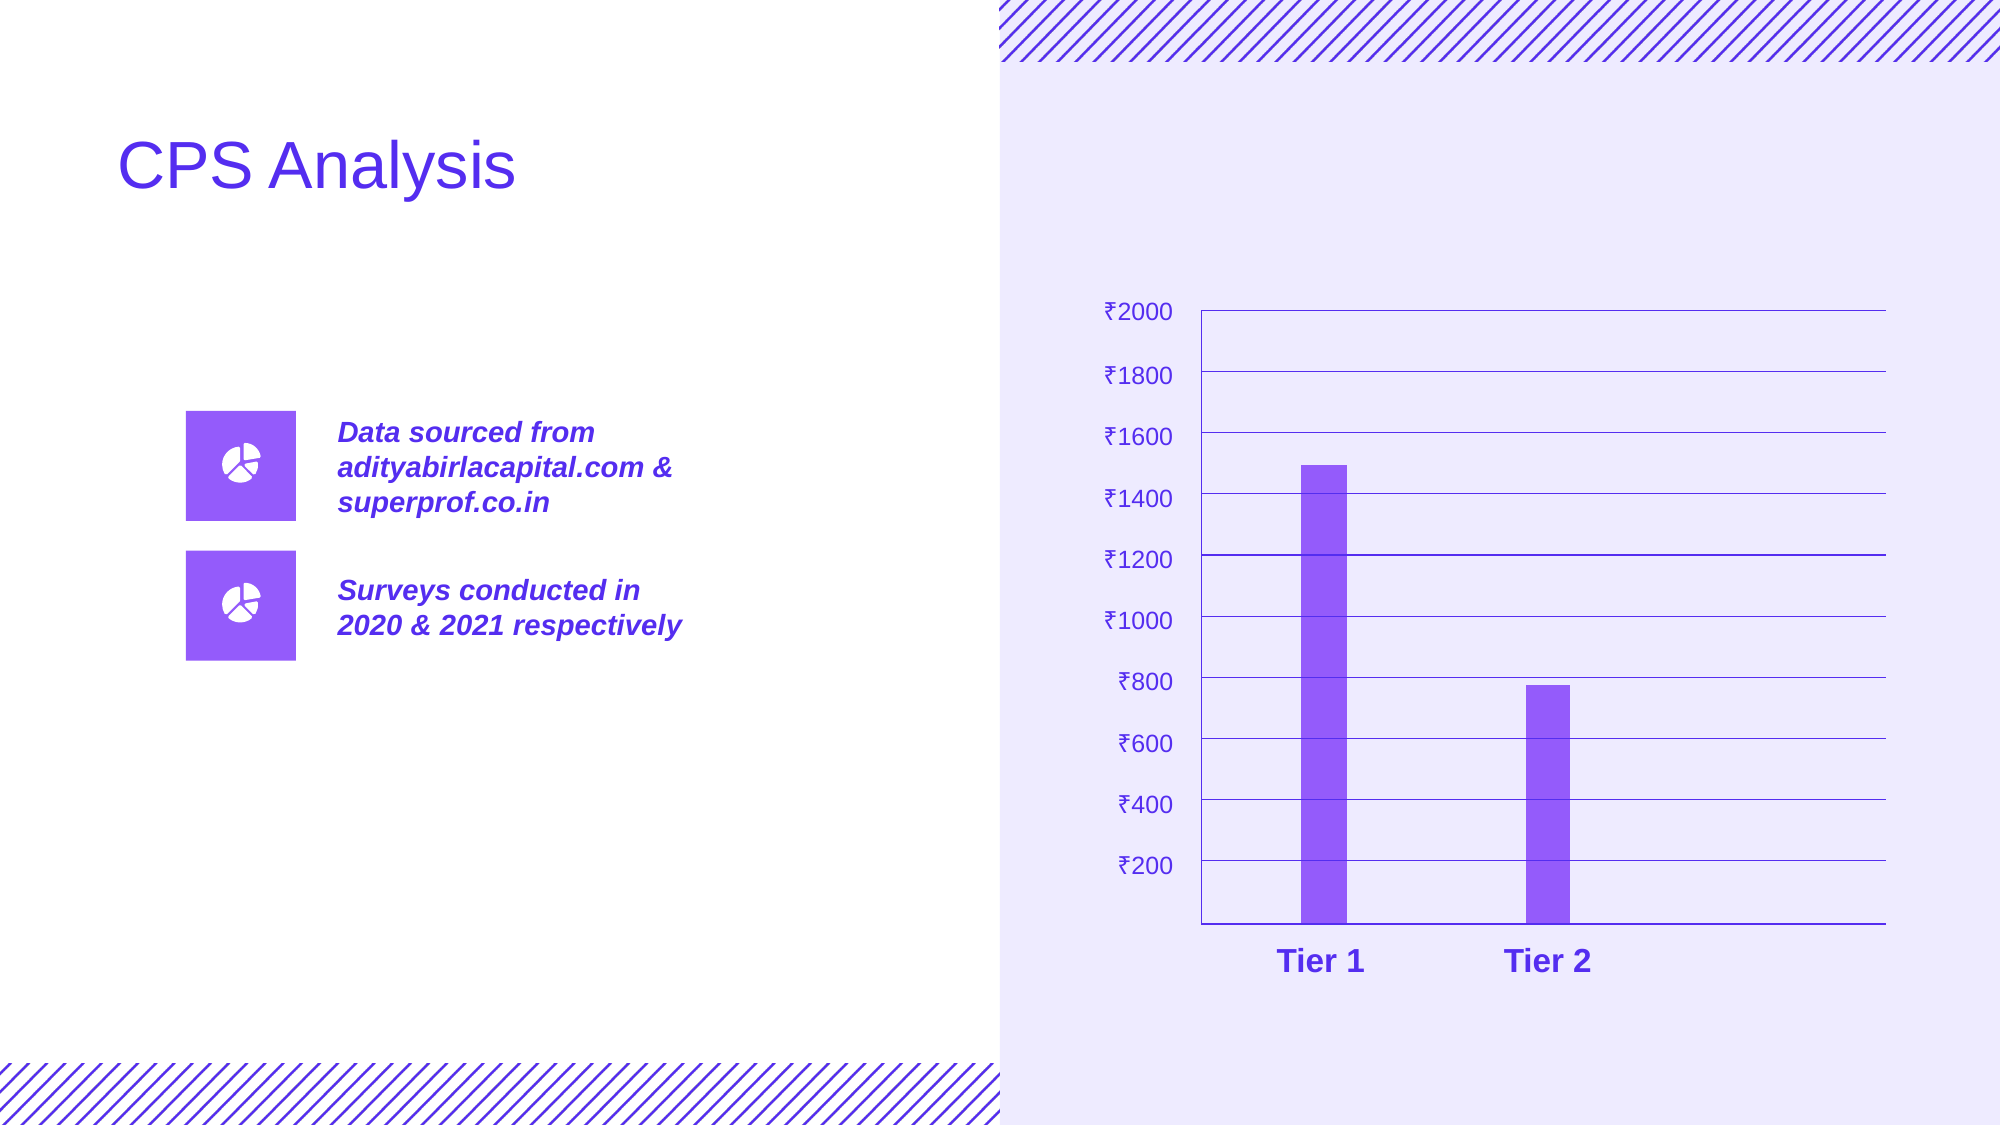

CPS Analysis
₹2000
₹1800
₹1600
₹1400
₹1200
₹1000
₹800
₹600
₹400
₹200

Data sourced from
adityabirlacapital.com & superprof.co.in

Surveys conducted in
2020 & 2021 respectively

Tier 1
Tier 2